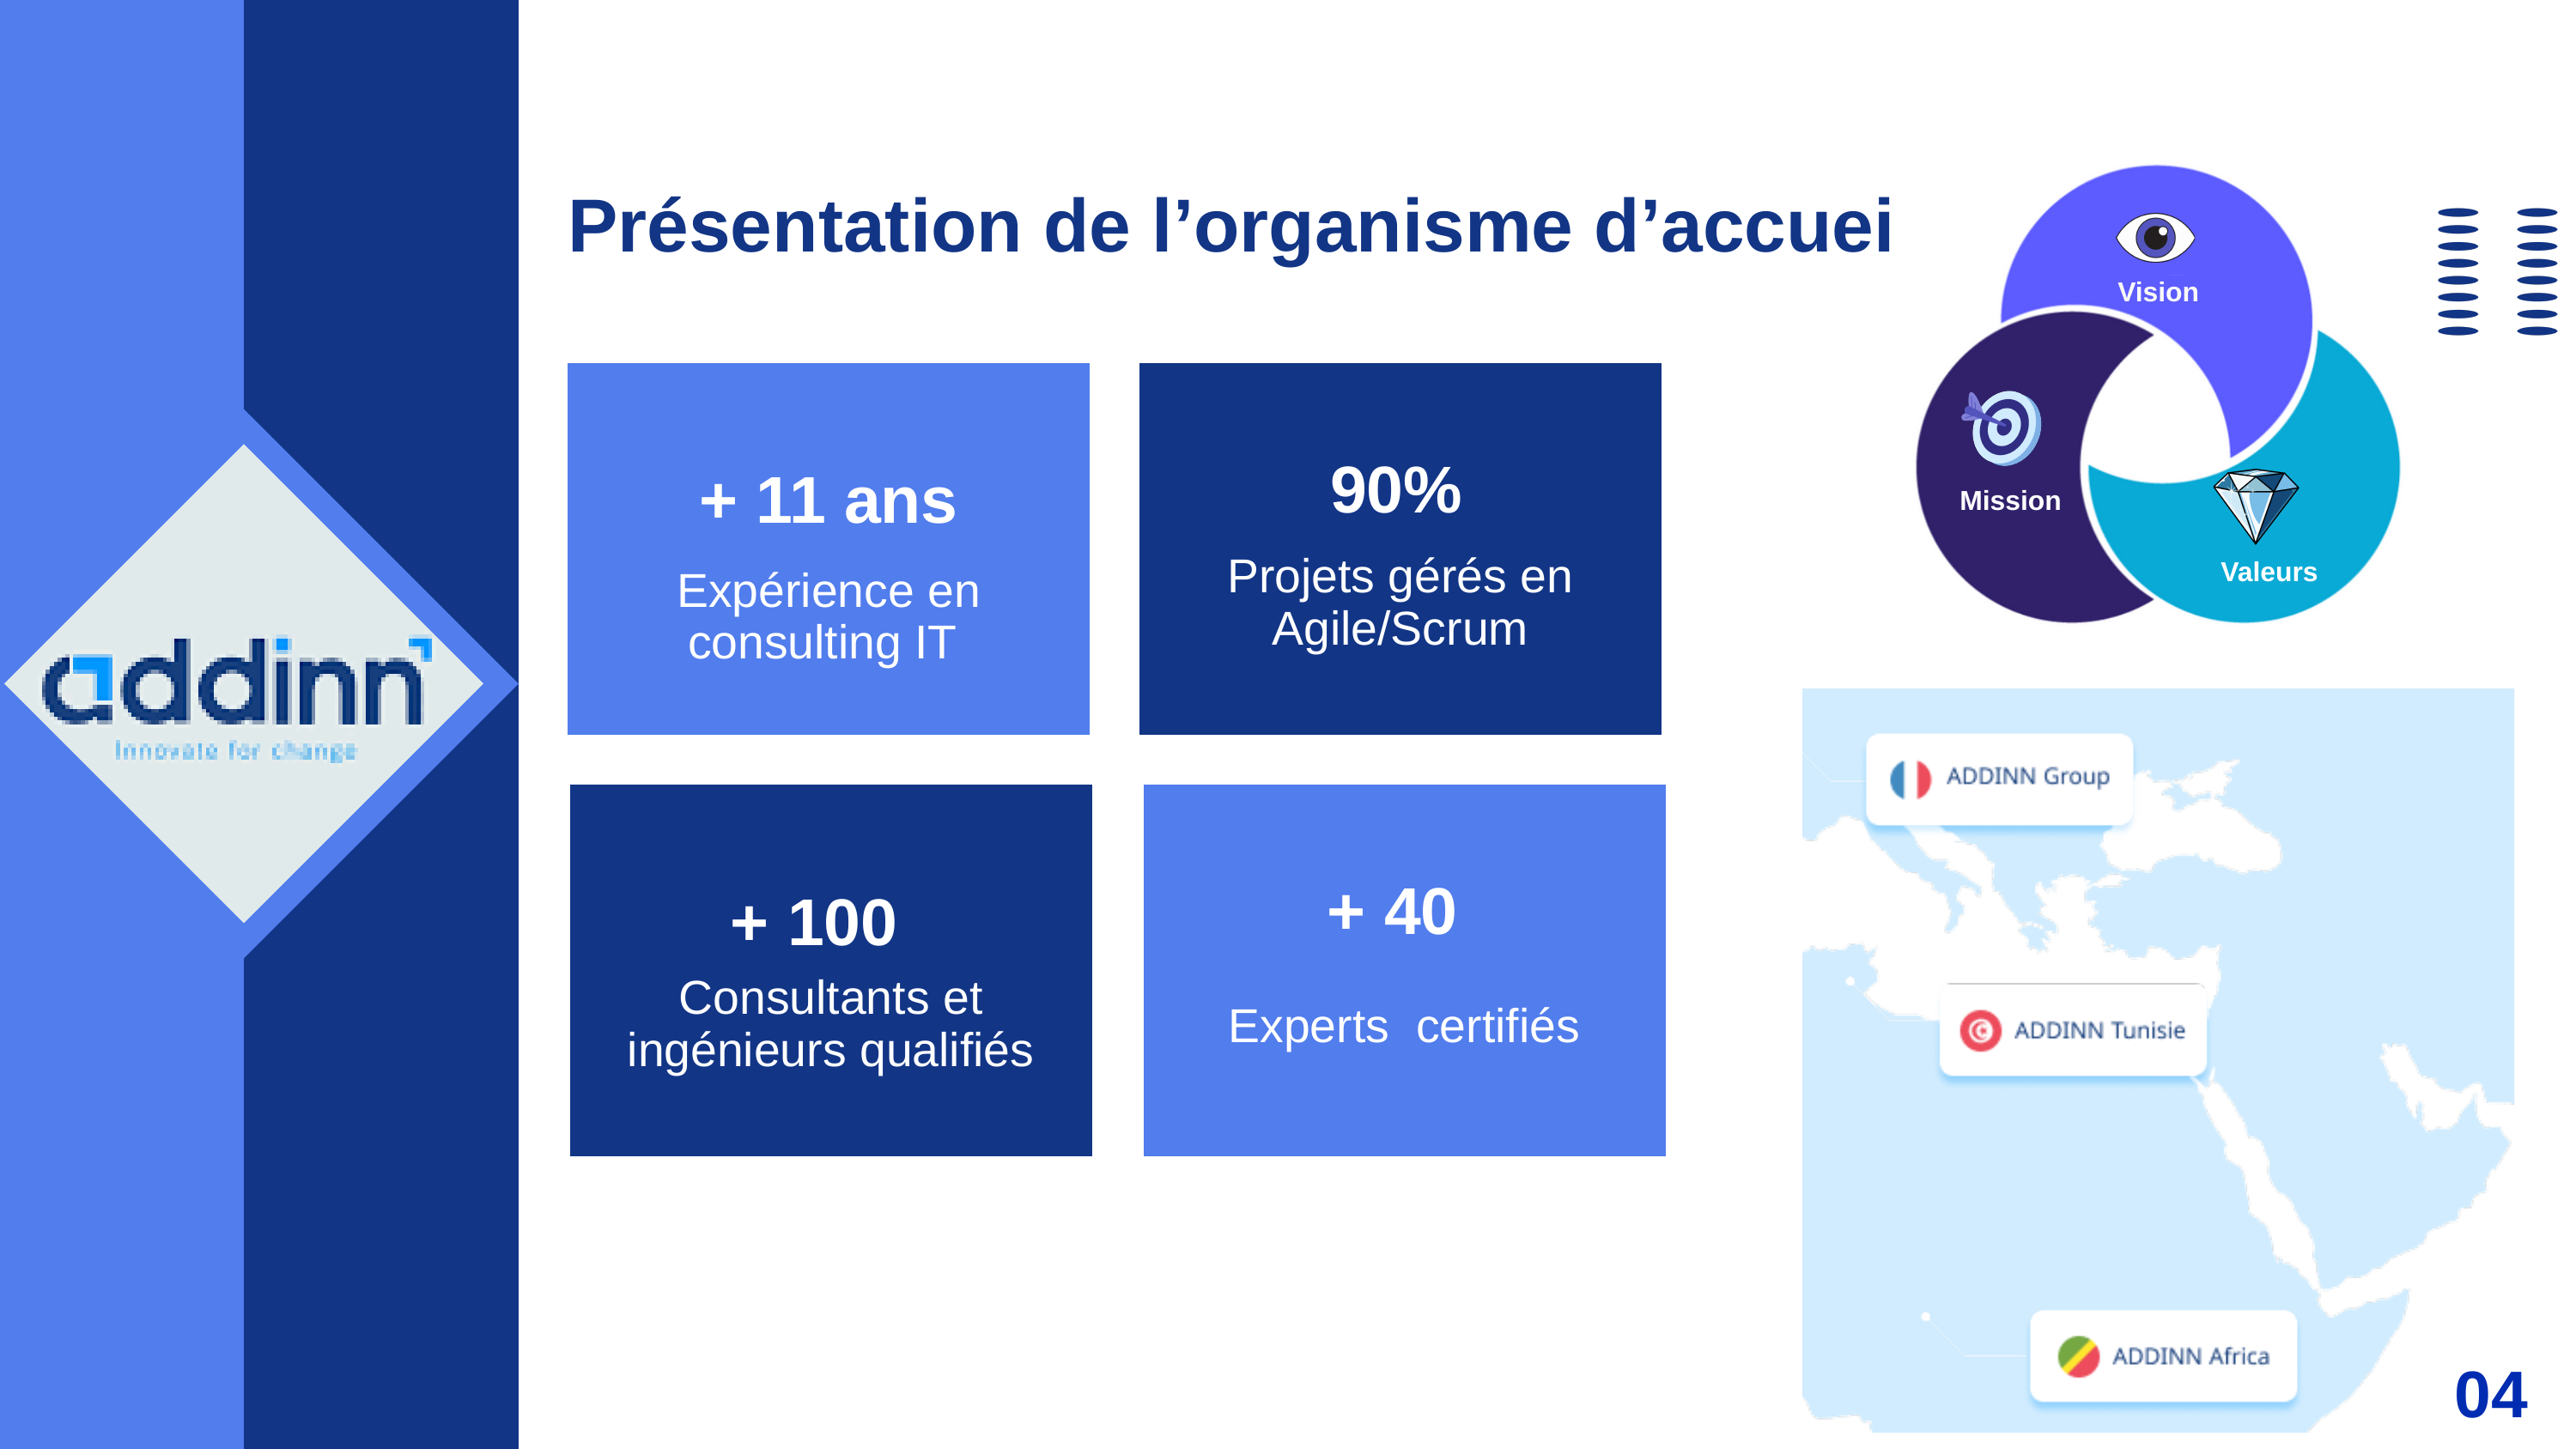

Vision

Mission

Valeurs
Présentation de l’organisme d’accueil

+ 11 ans
Expérience en consulting IT

90%
Projets gérés en Agile/Scrum

+ 100
Consultants et ingénieurs qualifiés

+ 40
Experts  certifiés
04